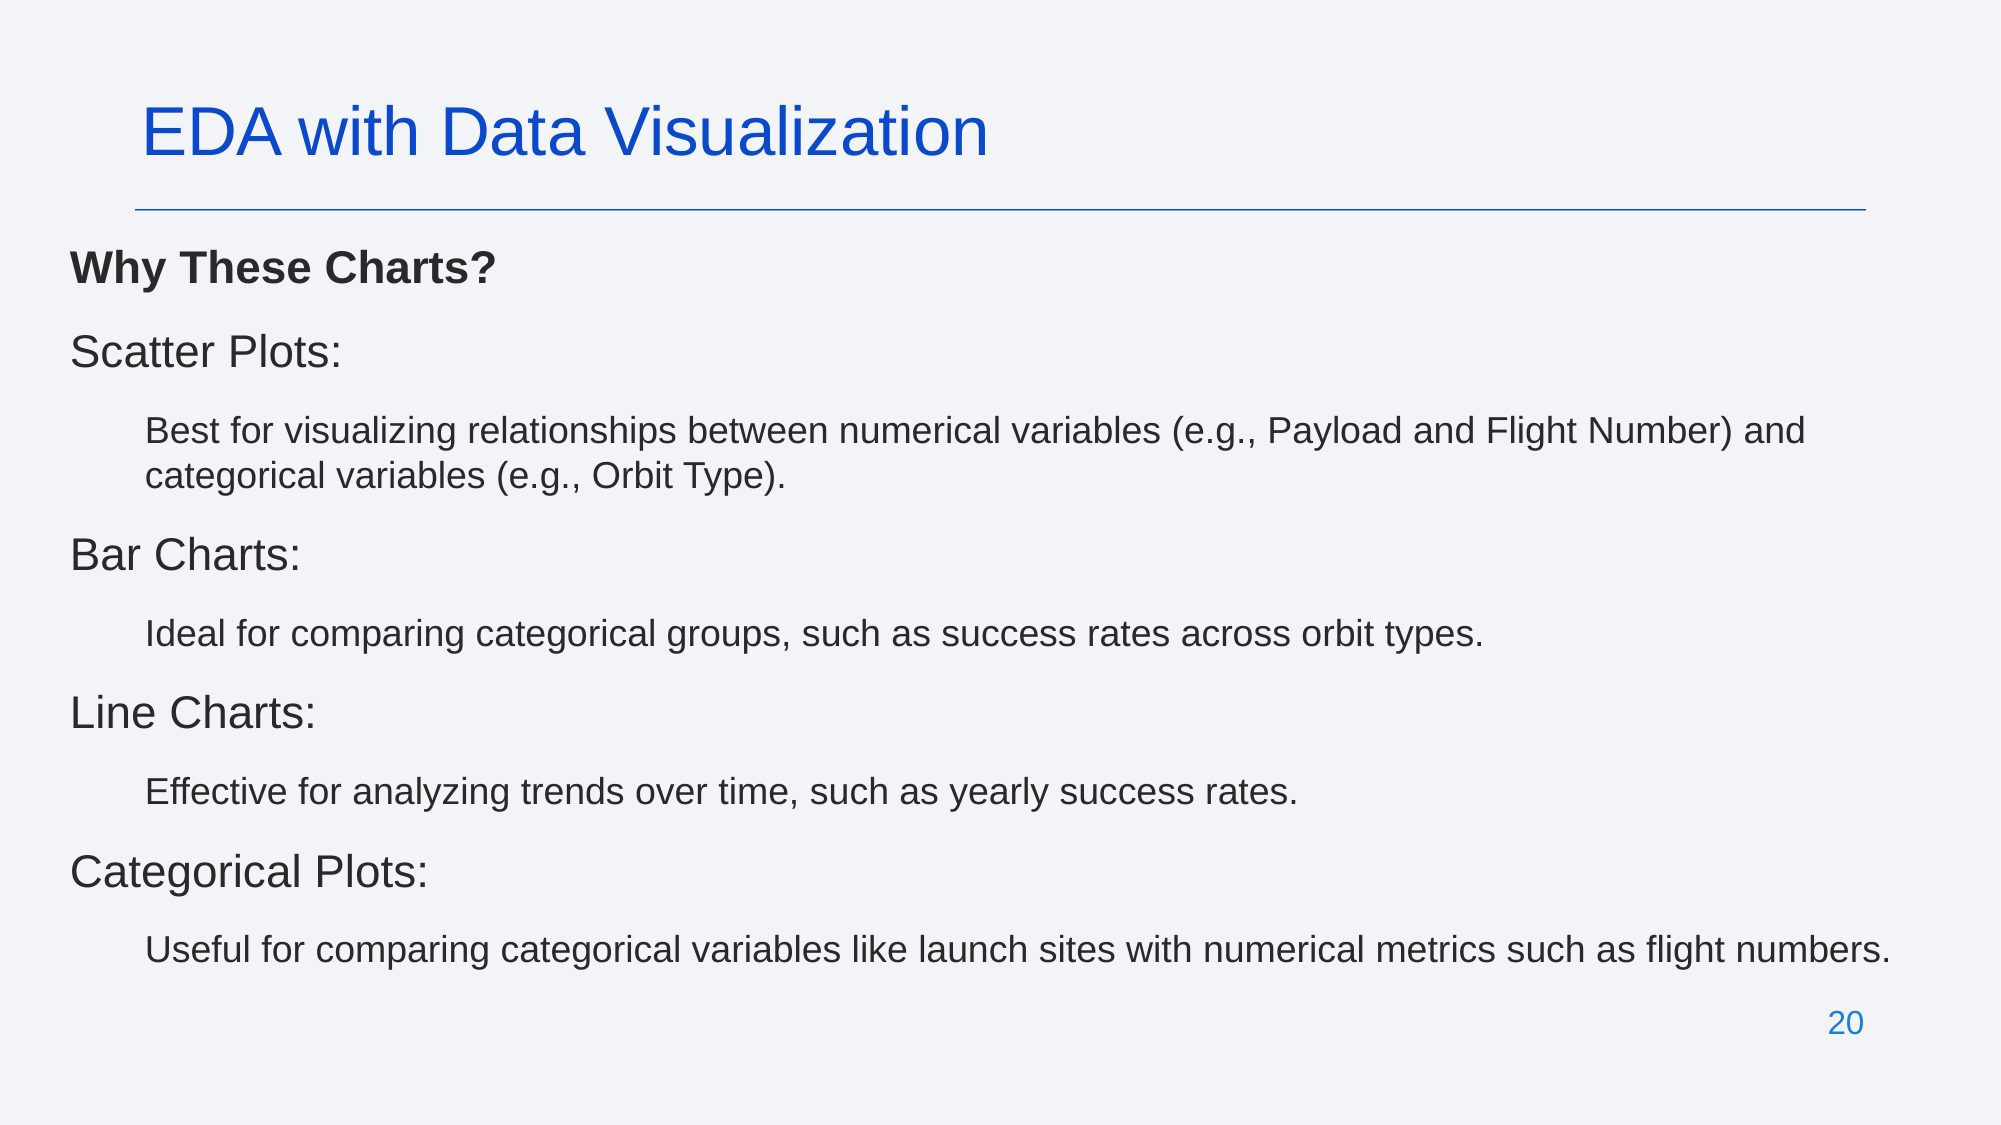

EDA with Data Visualization
Why These Charts?
Scatter Plots:
Best for visualizing relationships between numerical variables (e.g., Payload and Flight Number) and categorical variables (e.g., Orbit Type).
Bar Charts:
Ideal for comparing categorical groups, such as success rates across orbit types.
Line Charts:
Effective for analyzing trends over time, such as yearly success rates.
Categorical Plots:
Useful for comparing categorical variables like launch sites with numerical metrics such as flight numbers.
20